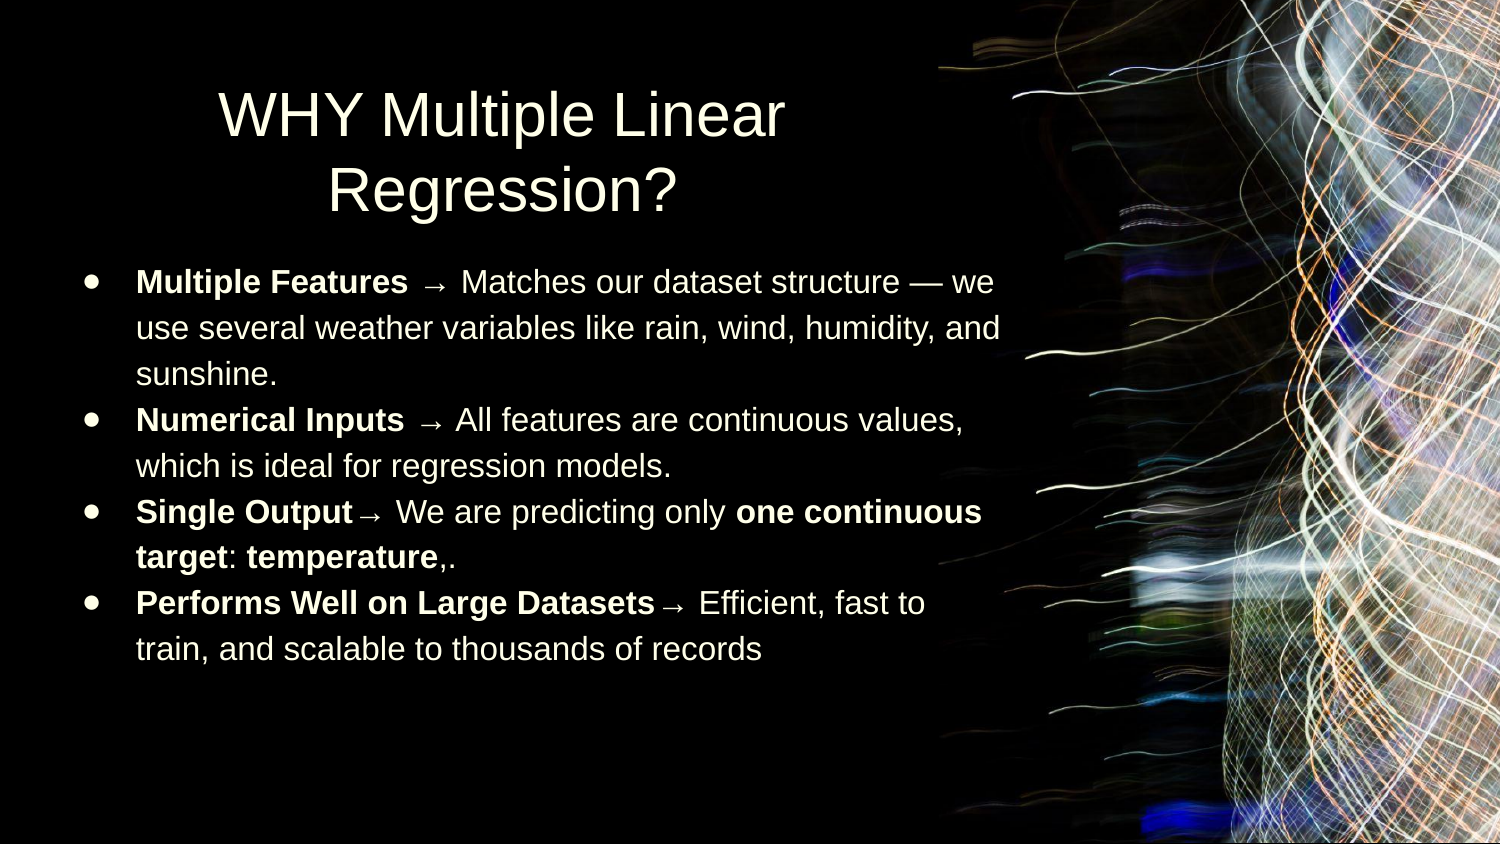

# WHY Multiple Linear Regression?
Multiple Features → Matches our dataset structure — we use several weather variables like rain, wind, humidity, and sunshine.
Numerical Inputs → All features are continuous values, which is ideal for regression models.
Single Output→ We are predicting only one continuous target: temperature,.
Performs Well on Large Datasets→ Efficient, fast to train, and scalable to thousands of records